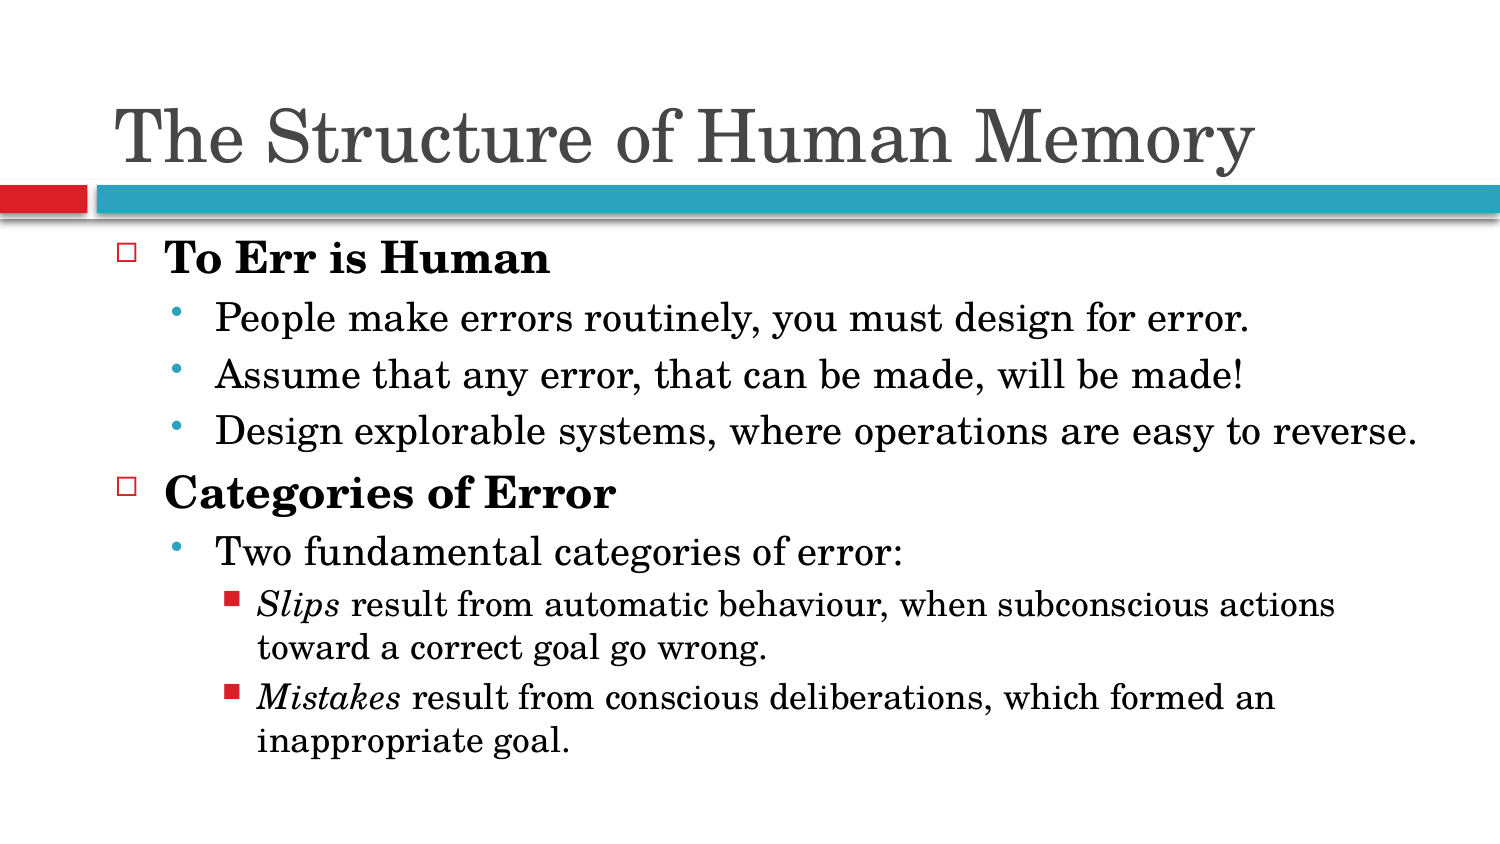

# The Structure of Human Memory
To Err is Human
People make errors routinely, you must design for error.
Assume that any error, that can be made, will be made!
Design explorable systems, where operations are easy to reverse.
Categories of Error
Two fundamental categories of error:
Slips result from automatic behaviour, when subconscious actions toward a correct goal go wrong.
Mistakes result from conscious deliberations, which formed an inappropriate goal.